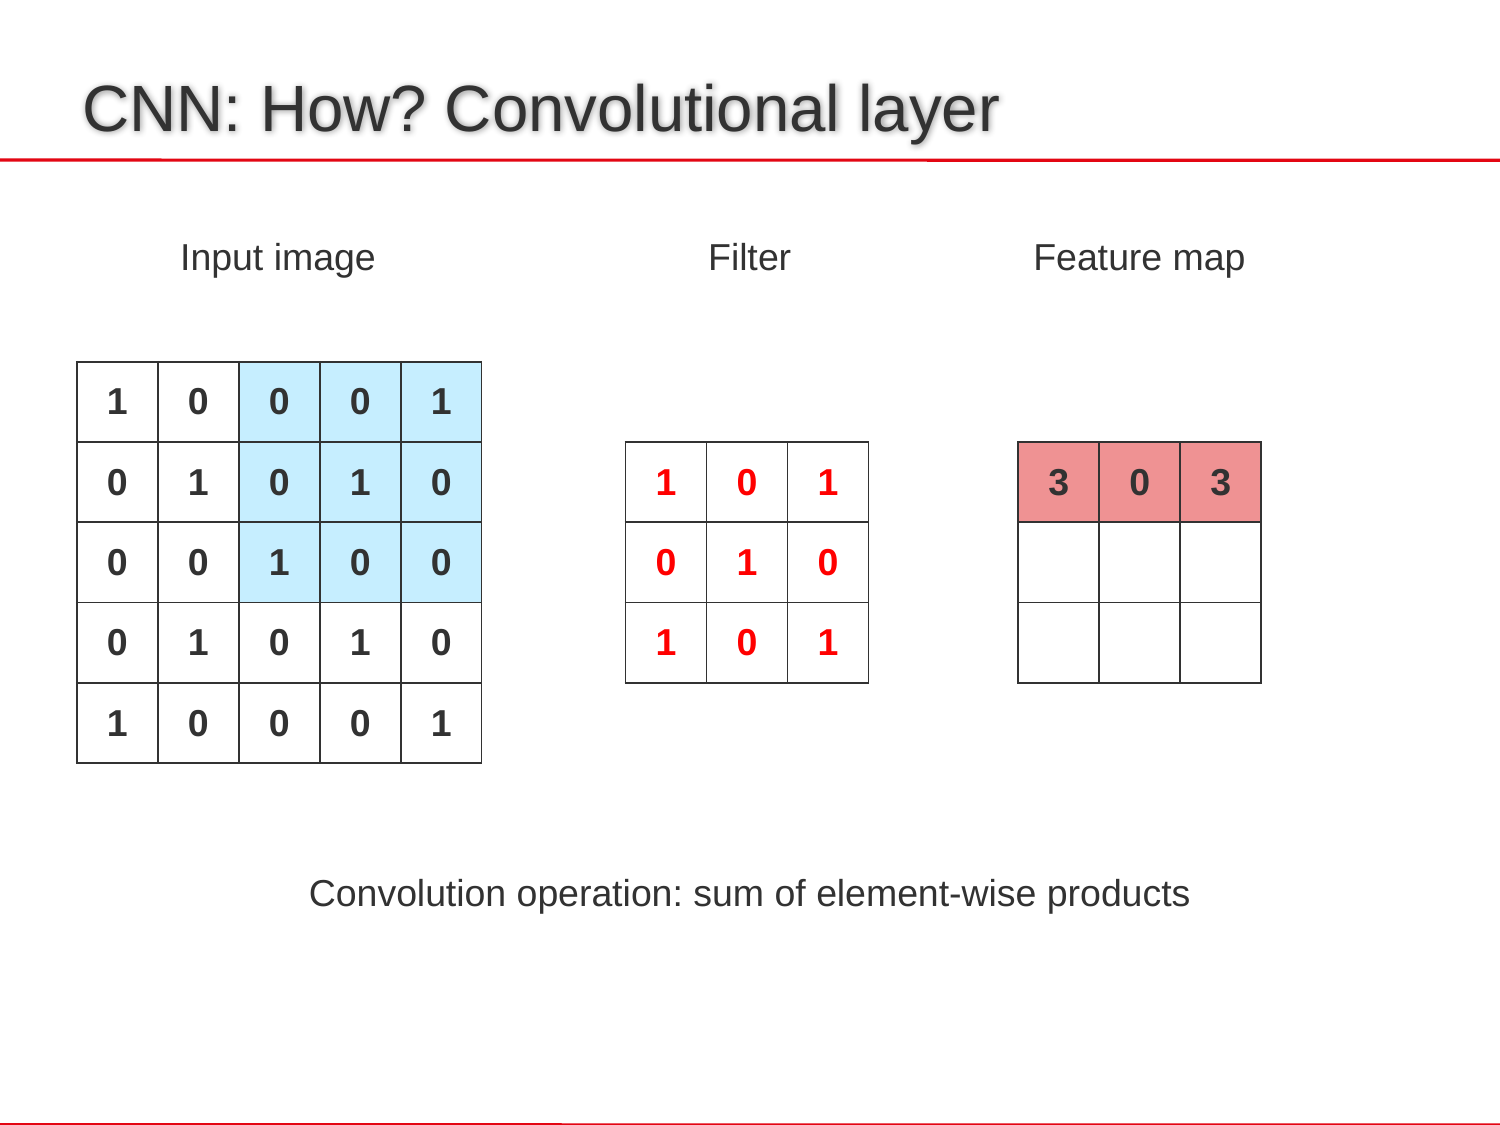

# CNN: How? Convolutional layer
Input image
Filter
Feature map
| 1 | 0 | 0 | 0 | 1 |
| --- | --- | --- | --- | --- |
| 0 | 1 | 0 | 1 | 0 |
| 0 | 0 | 1 | 0 | 0 |
| 0 | 1 | 0 | 1 | 0 |
| 1 | 0 | 0 | 0 | 1 |
| 3 | 0 | 3 |
| --- | --- | --- |
|  |  |  |
|  |  |  |
| 3 | 0 |  |
| --- | --- | --- |
|  |  |  |
|  |  |  |
| 1 | 0 | 1 |
| --- | --- | --- |
| 0 | 1 | 0 |
| 1 | 0 | 1 |
Convolution operation: sum of element-wise products